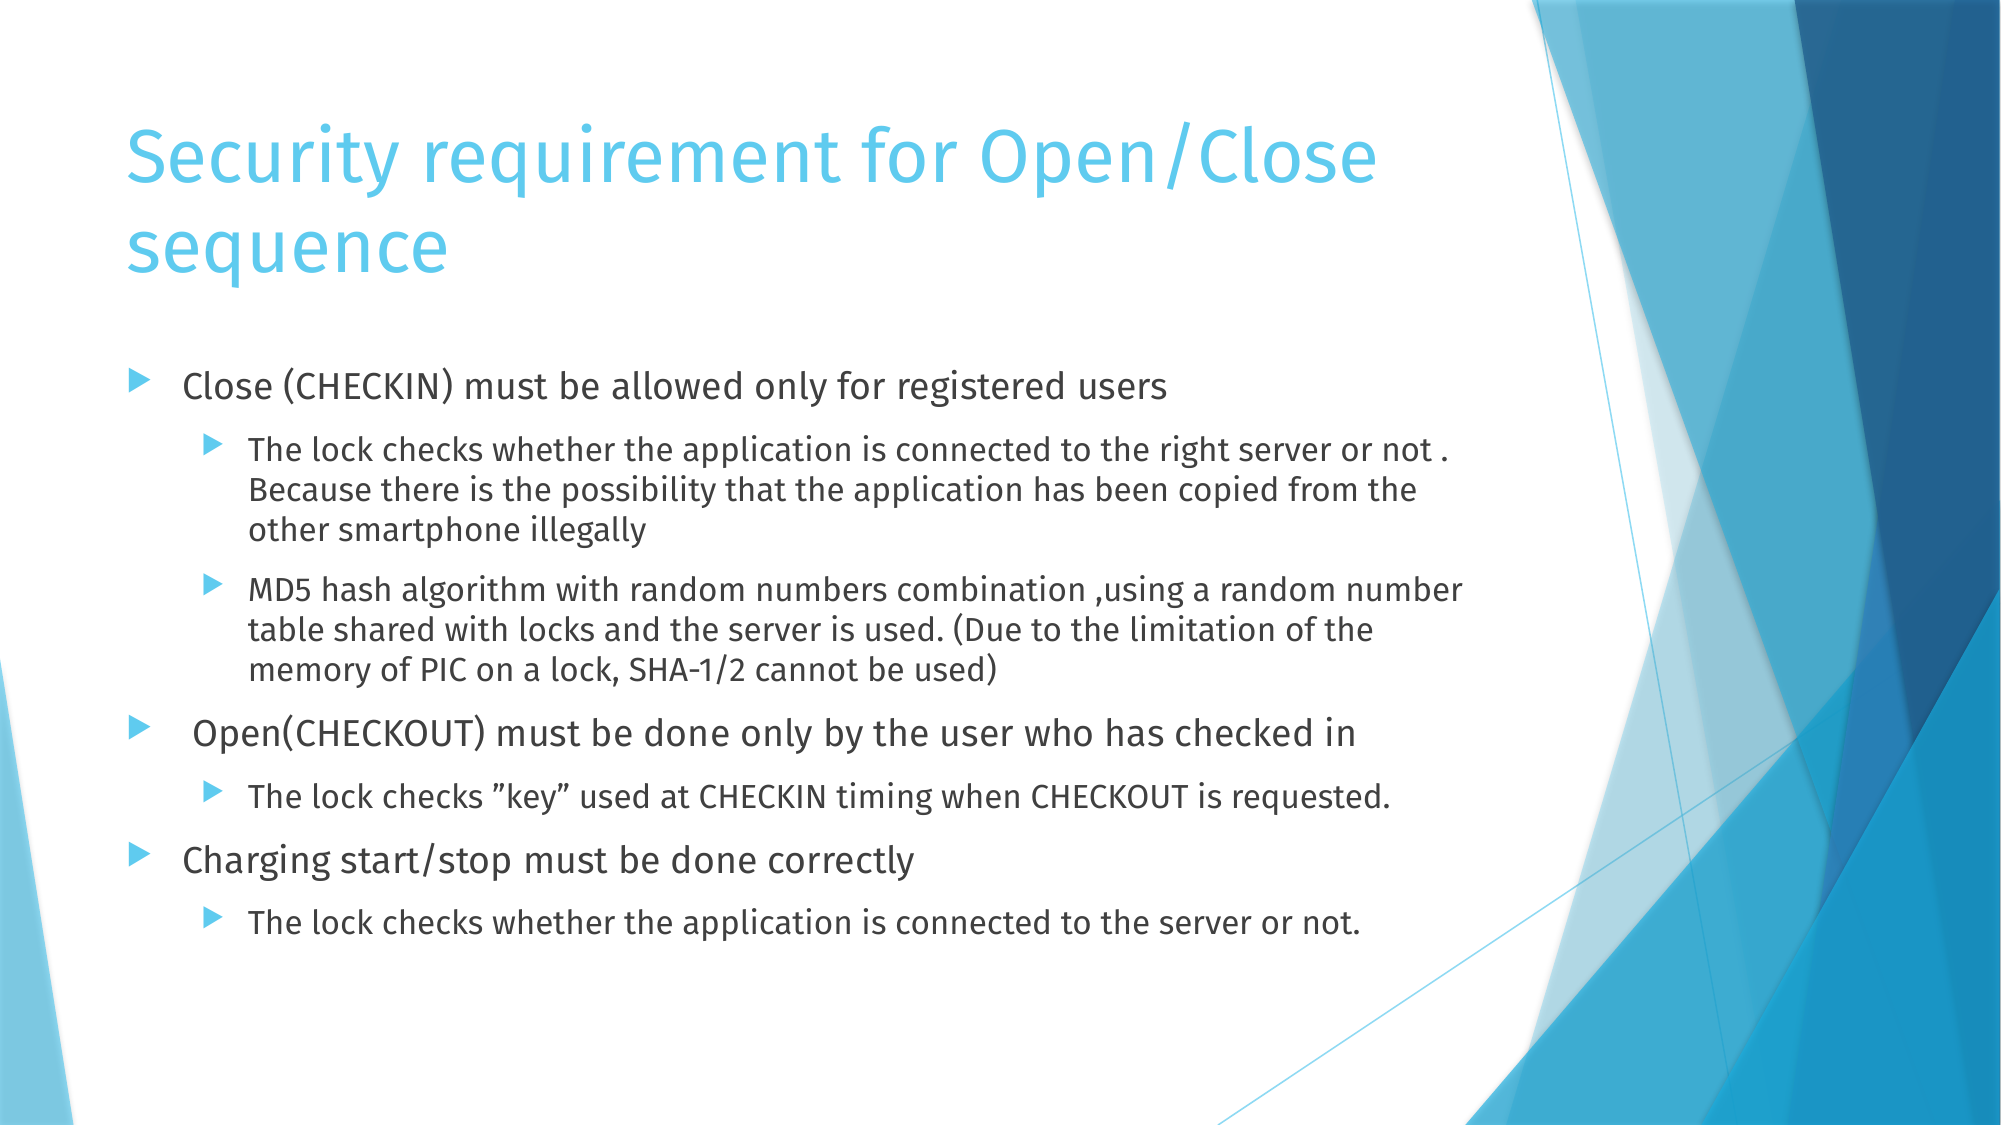

# Security requirement for Open/Close sequence
Close (CHECKIN) must be allowed only for registered users
The lock checks whether the application is connected to the right server or not . Because there is the possibility that the application has been copied from the other smartphone illegally
MD5 hash algorithm with random numbers combination ,using a random number table shared with locks and the server is used. (Due to the limitation of the memory of PIC on a lock, SHA-1/2 cannot be used)
 Open(CHECKOUT) must be done only by the user who has checked in
The lock checks ”key” used at CHECKIN timing when CHECKOUT is requested.
Charging start/stop must be done correctly
The lock checks whether the application is connected to the server or not.